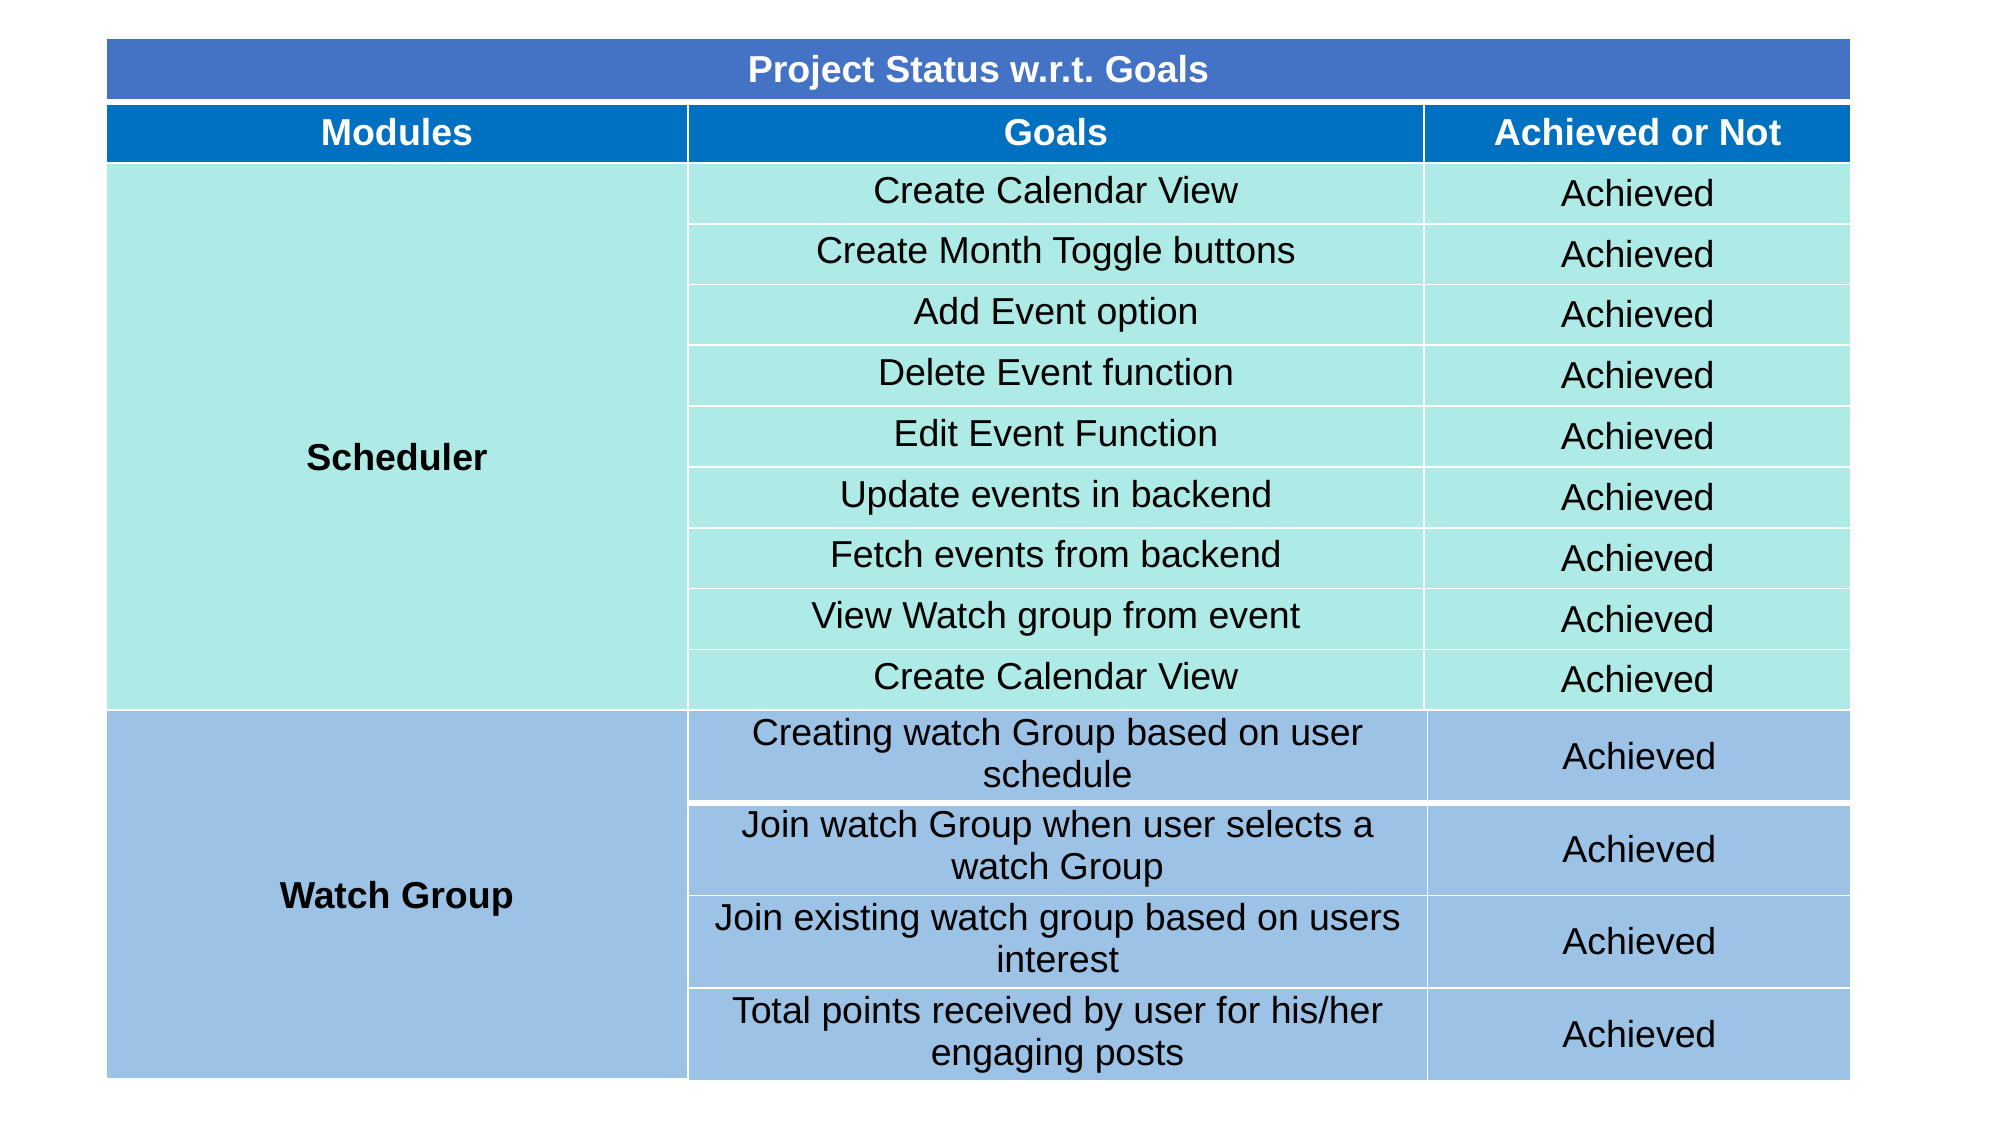

| Project Status w.r.t. Goals |  |  |
| --- | --- | --- |
| Modules | Goals | Achieved or Not |
| Scheduler | Create Calendar View | Achieved |
|  | Create Month Toggle buttons | Achieved |
|  | Add Event option | Achieved |
|  | Delete Event function | Achieved |
|  | Edit Event Function | Achieved |
|  | Update events in backend | Achieved |
|  | Fetch events from backend | Achieved |
|  | View Watch group from event | Achieved |
|  | Create Calendar View | Achieved |
| Watch Group | Creating watch Group based on user schedule | Achieved |
| --- | --- | --- |
|  | Join watch Group when user selects a watch Group | Achieved |
|  | Join existing watch group based on users interest | Achieved |
|  | Total points received by user for his/her engaging posts | Achieved |